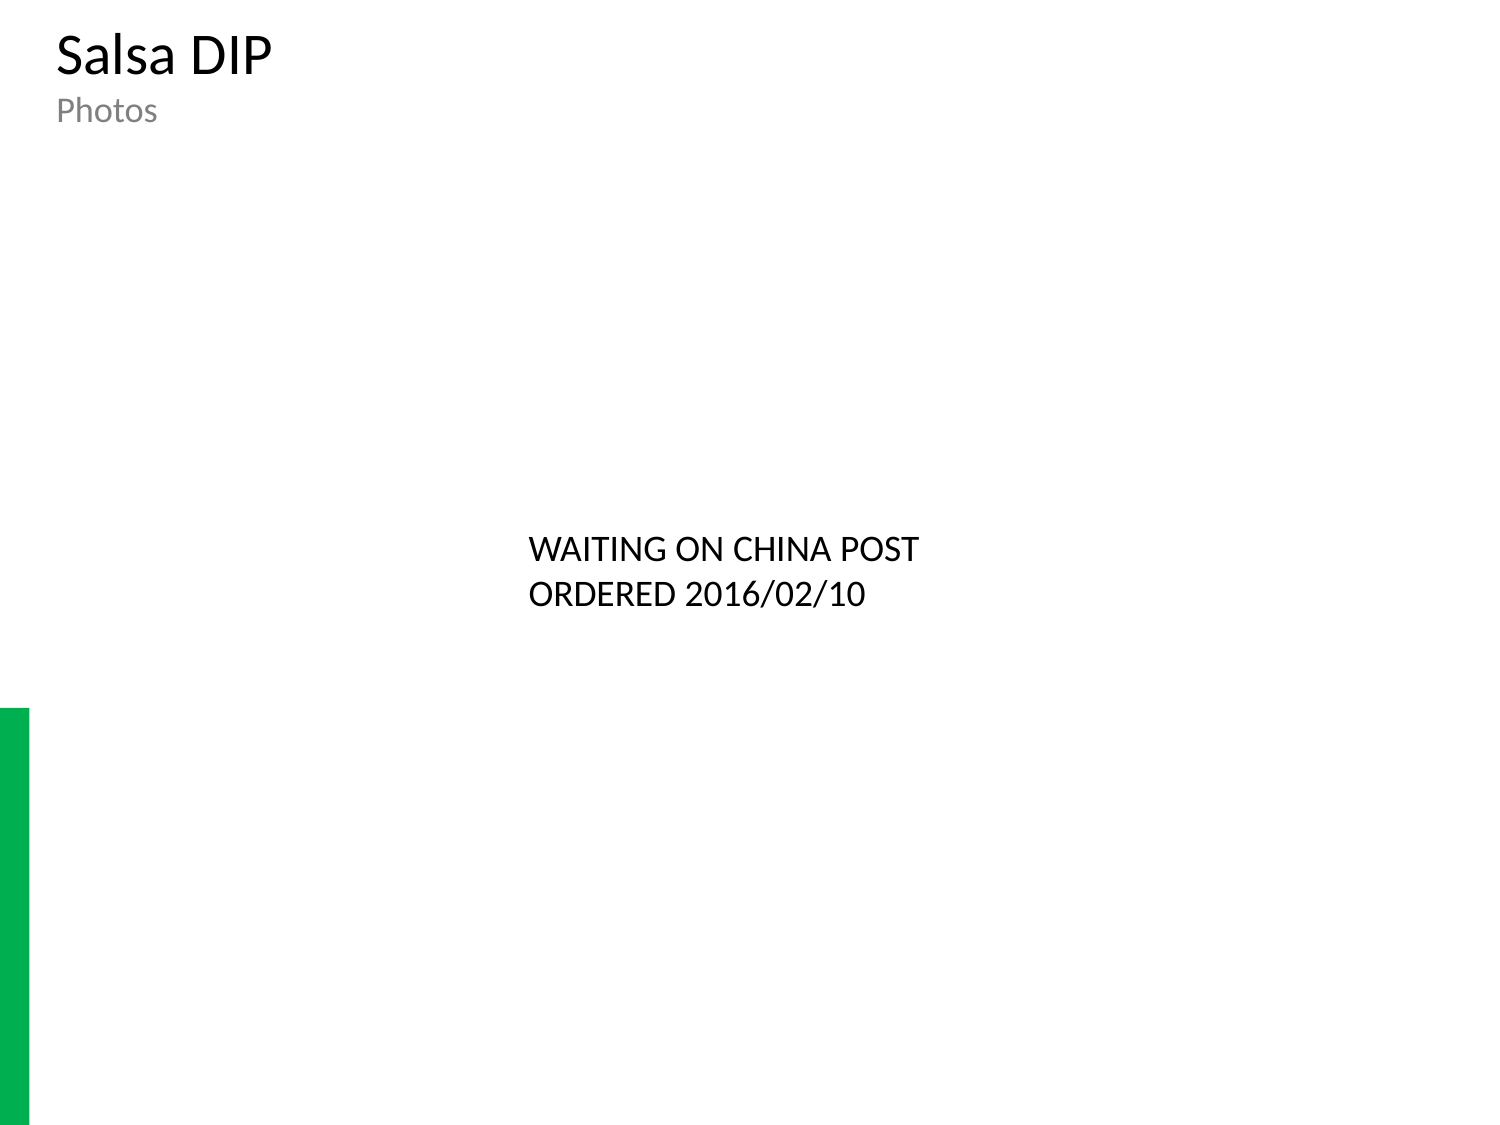

Salsa DIP
Photos
WAITING ON CHINA POST
ORDERED 2016/02/10